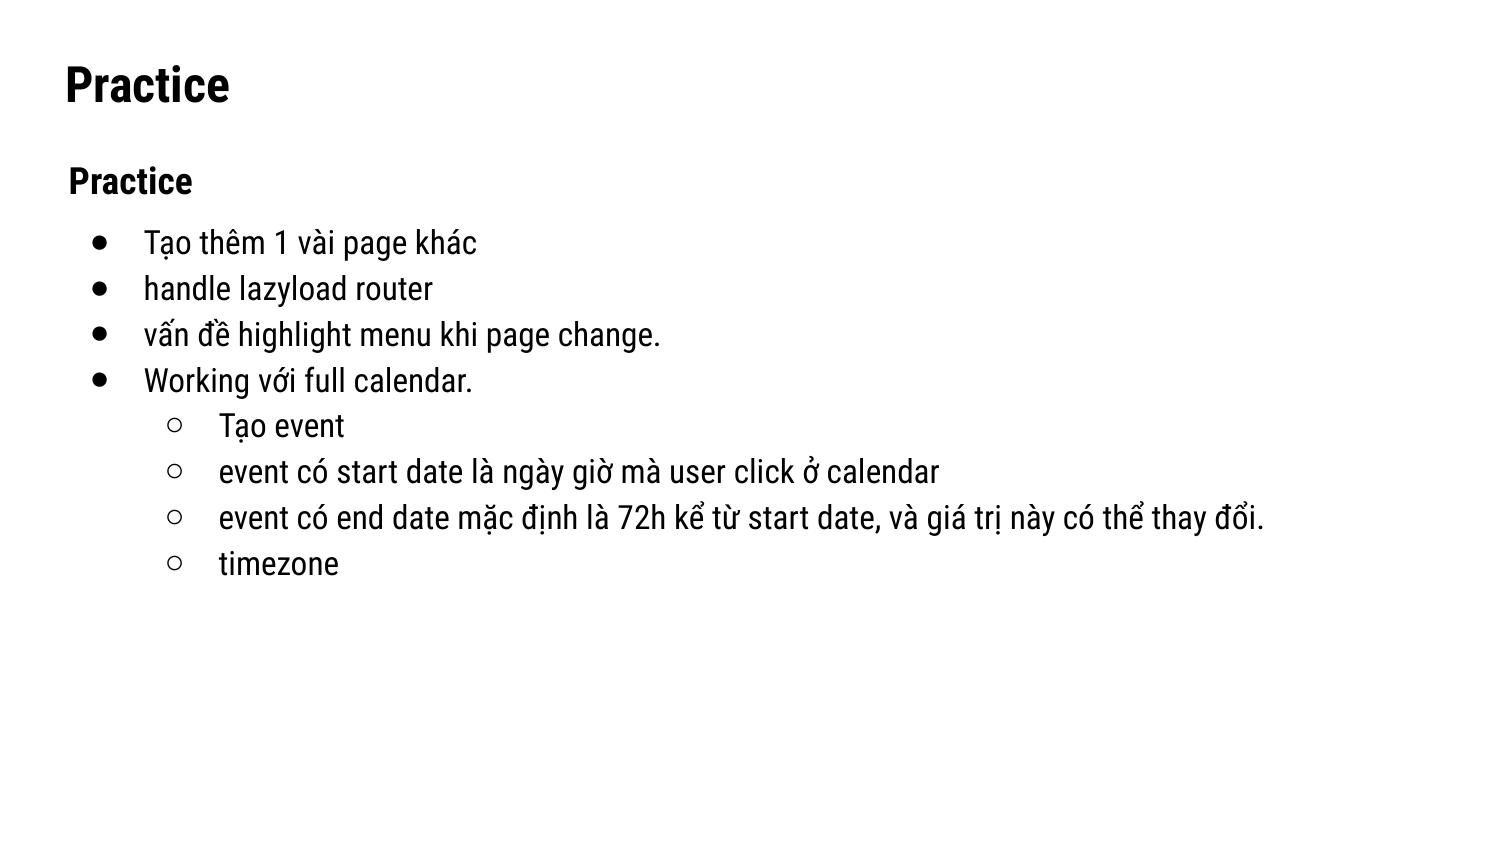

# Practice
Practice
Tạo thêm 1 vài page khác
handle lazyload router
vấn đề highlight menu khi page change.
Working với full calendar.
Tạo event
event có start date là ngày giờ mà user click ở calendar
event có end date mặc định là 72h kể từ start date, và giá trị này có thể thay đổi.
timezone